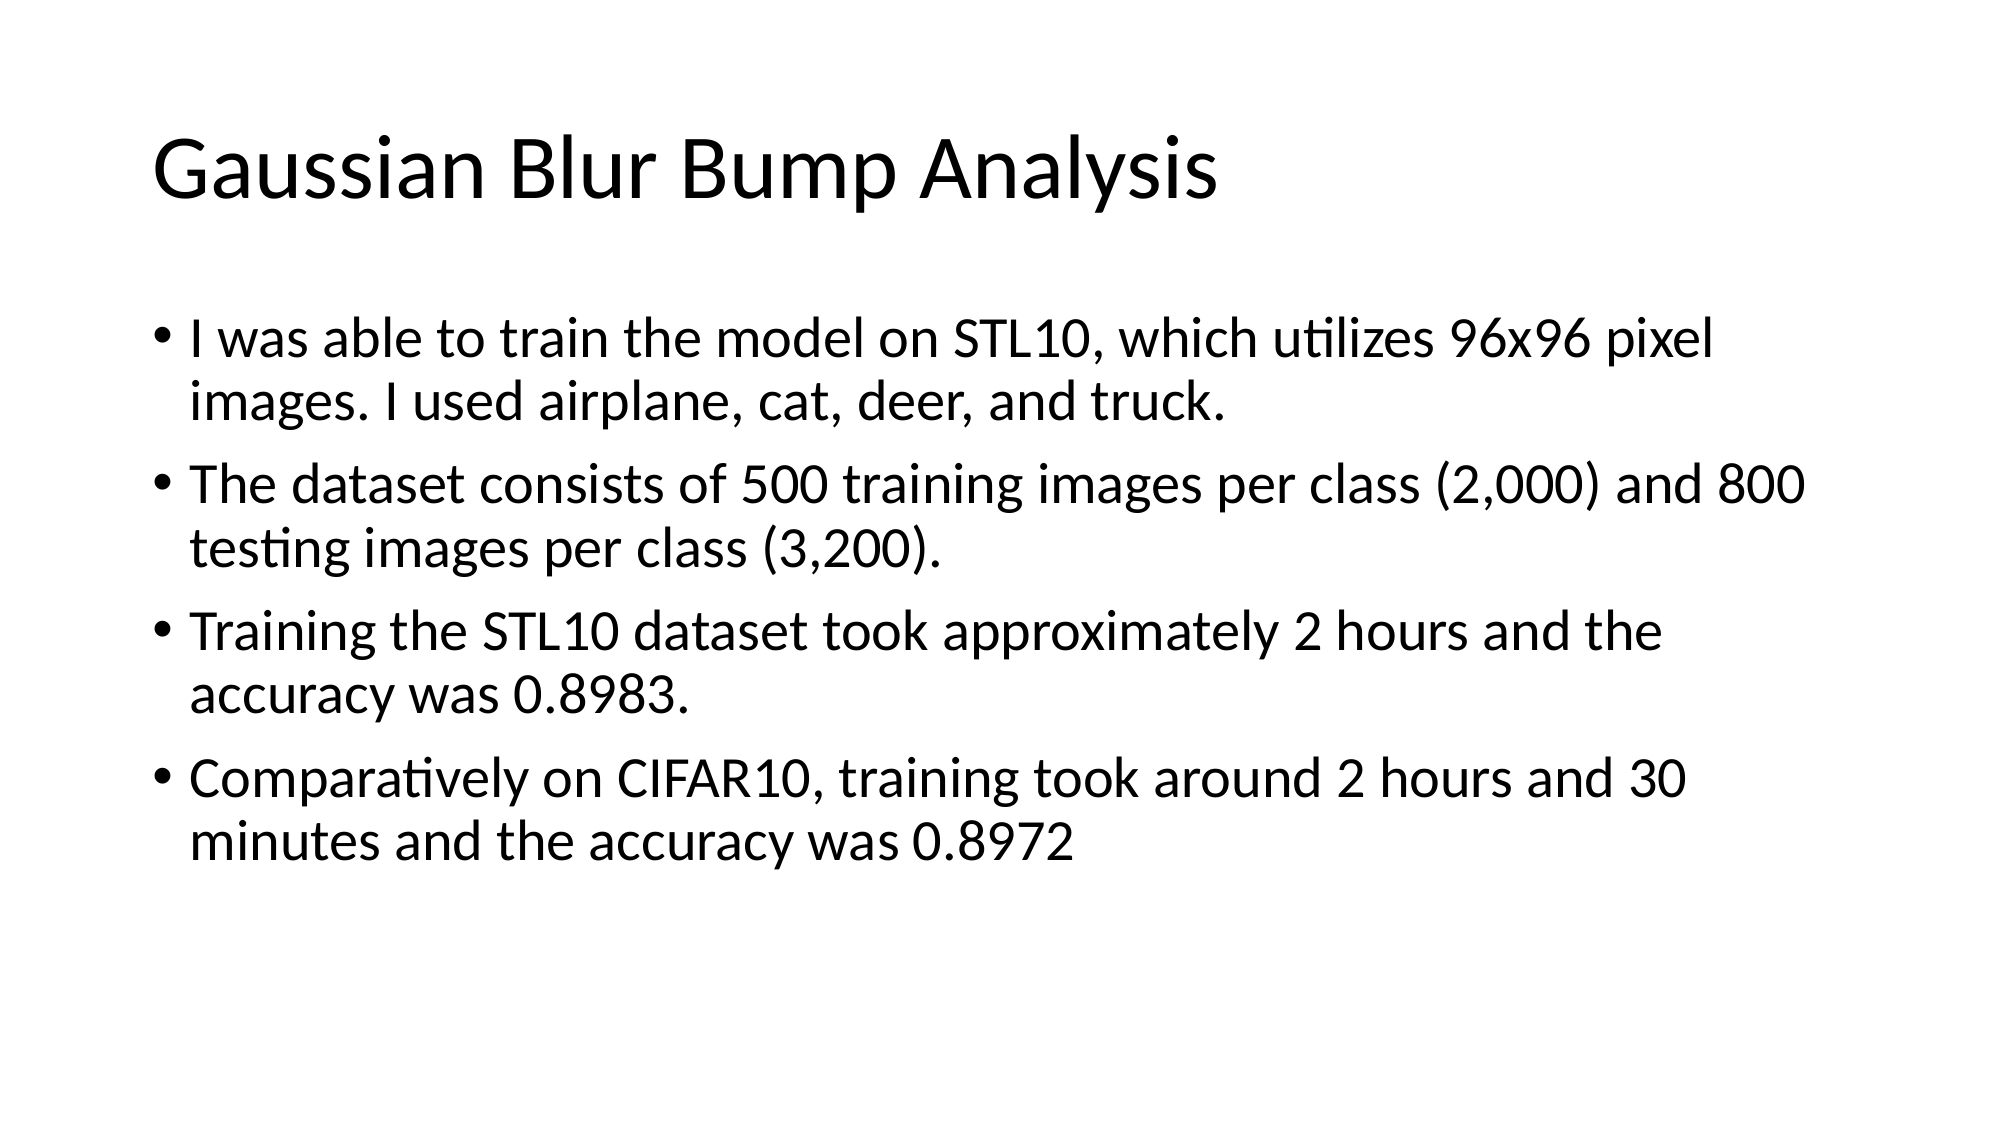

# Gaussian Blur Bump Analysis
I was able to train the model on STL10, which utilizes 96x96 pixel images. I used airplane, cat, deer, and truck.
The dataset consists of 500 training images per class (2,000) and 800 testing images per class (3,200).
Training the STL10 dataset took approximately 2 hours and the accuracy was 0.8983.
Comparatively on CIFAR10, training took around 2 hours and 30 minutes and the accuracy was 0.8972